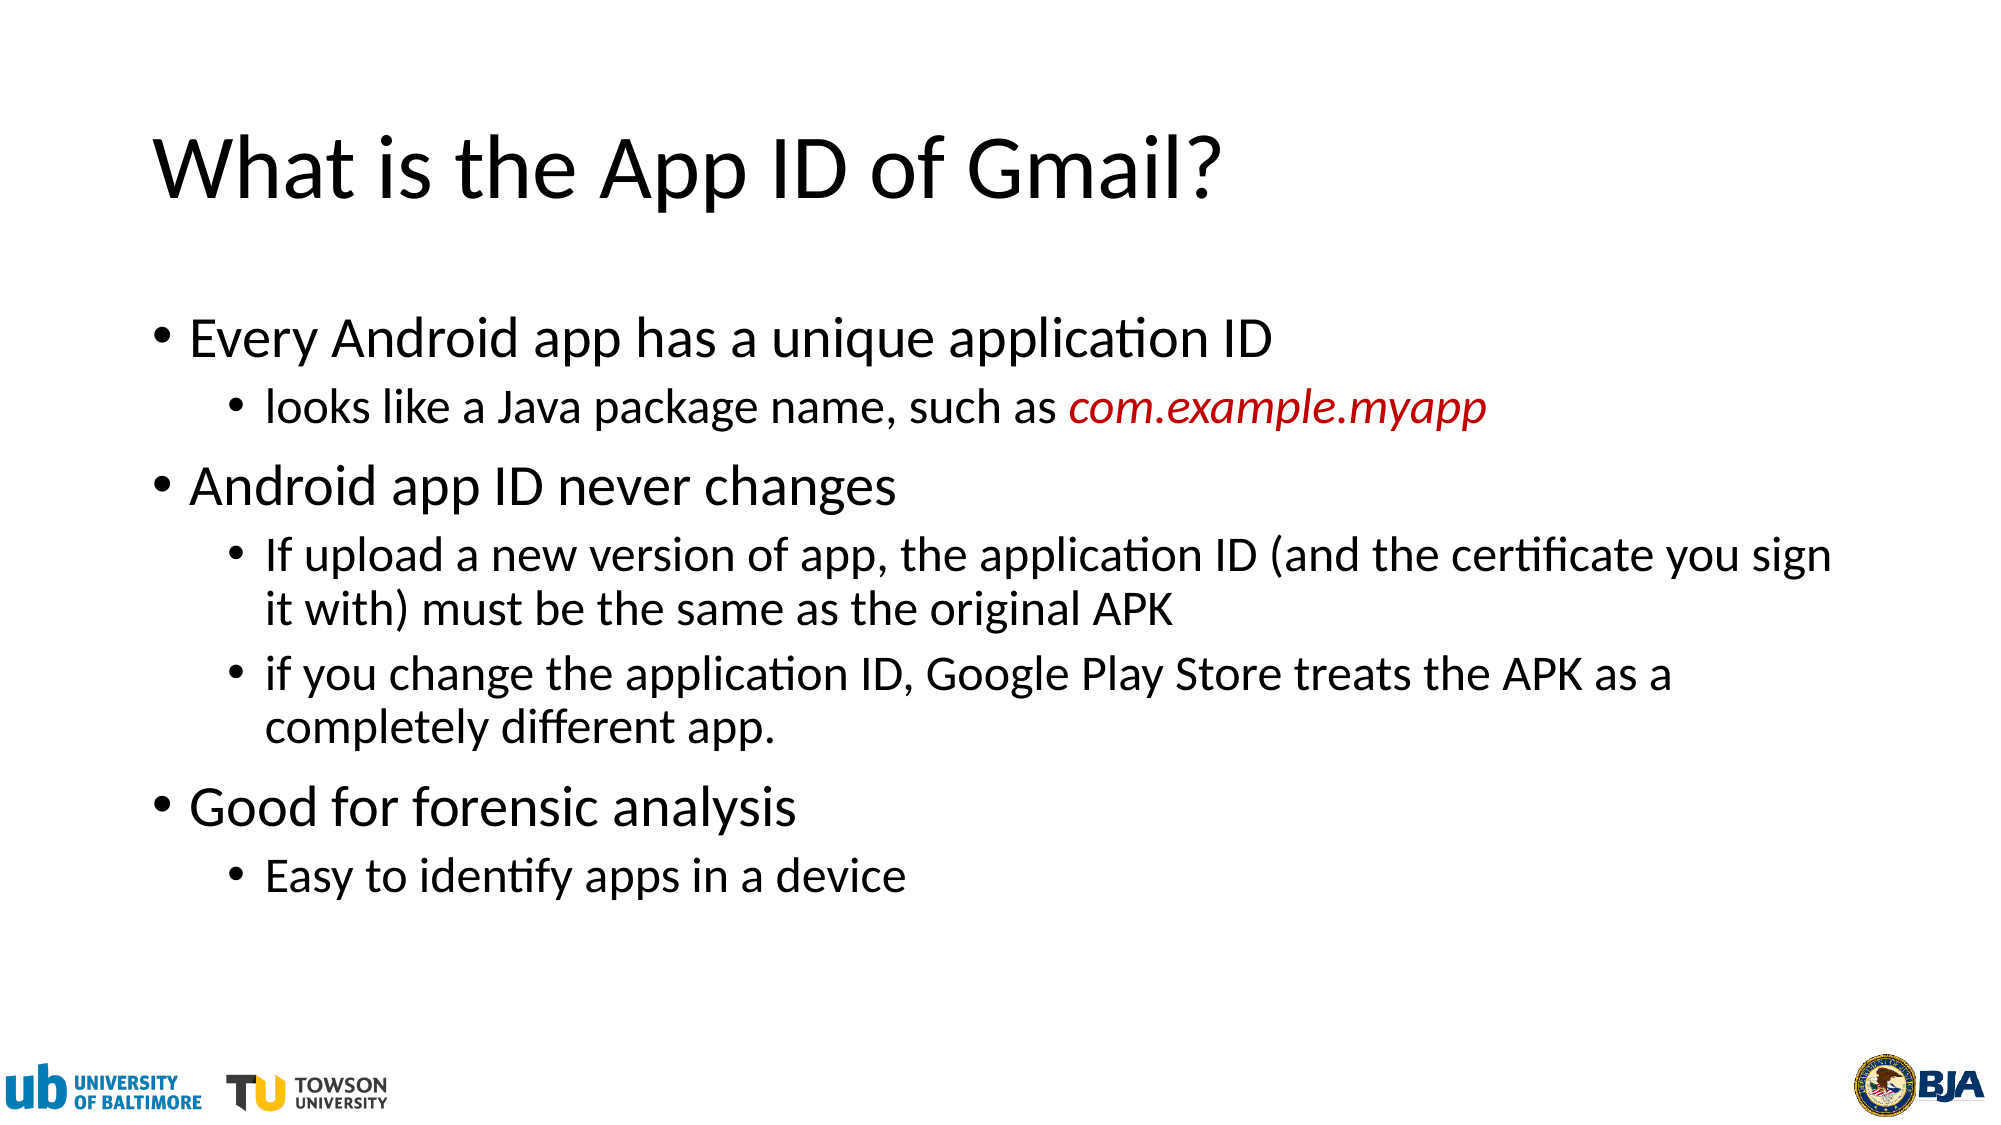

# What is the App ID of Gmail?
Every Android app has a unique application ID
looks like a Java package name, such as com.example.myapp
Android app ID never changes
If upload a new version of app, the application ID (and the certificate you sign it with) must be the same as the original APK
if you change the application ID, Google Play Store treats the APK as a completely different app.
Good for forensic analysis
Easy to identify apps in a device